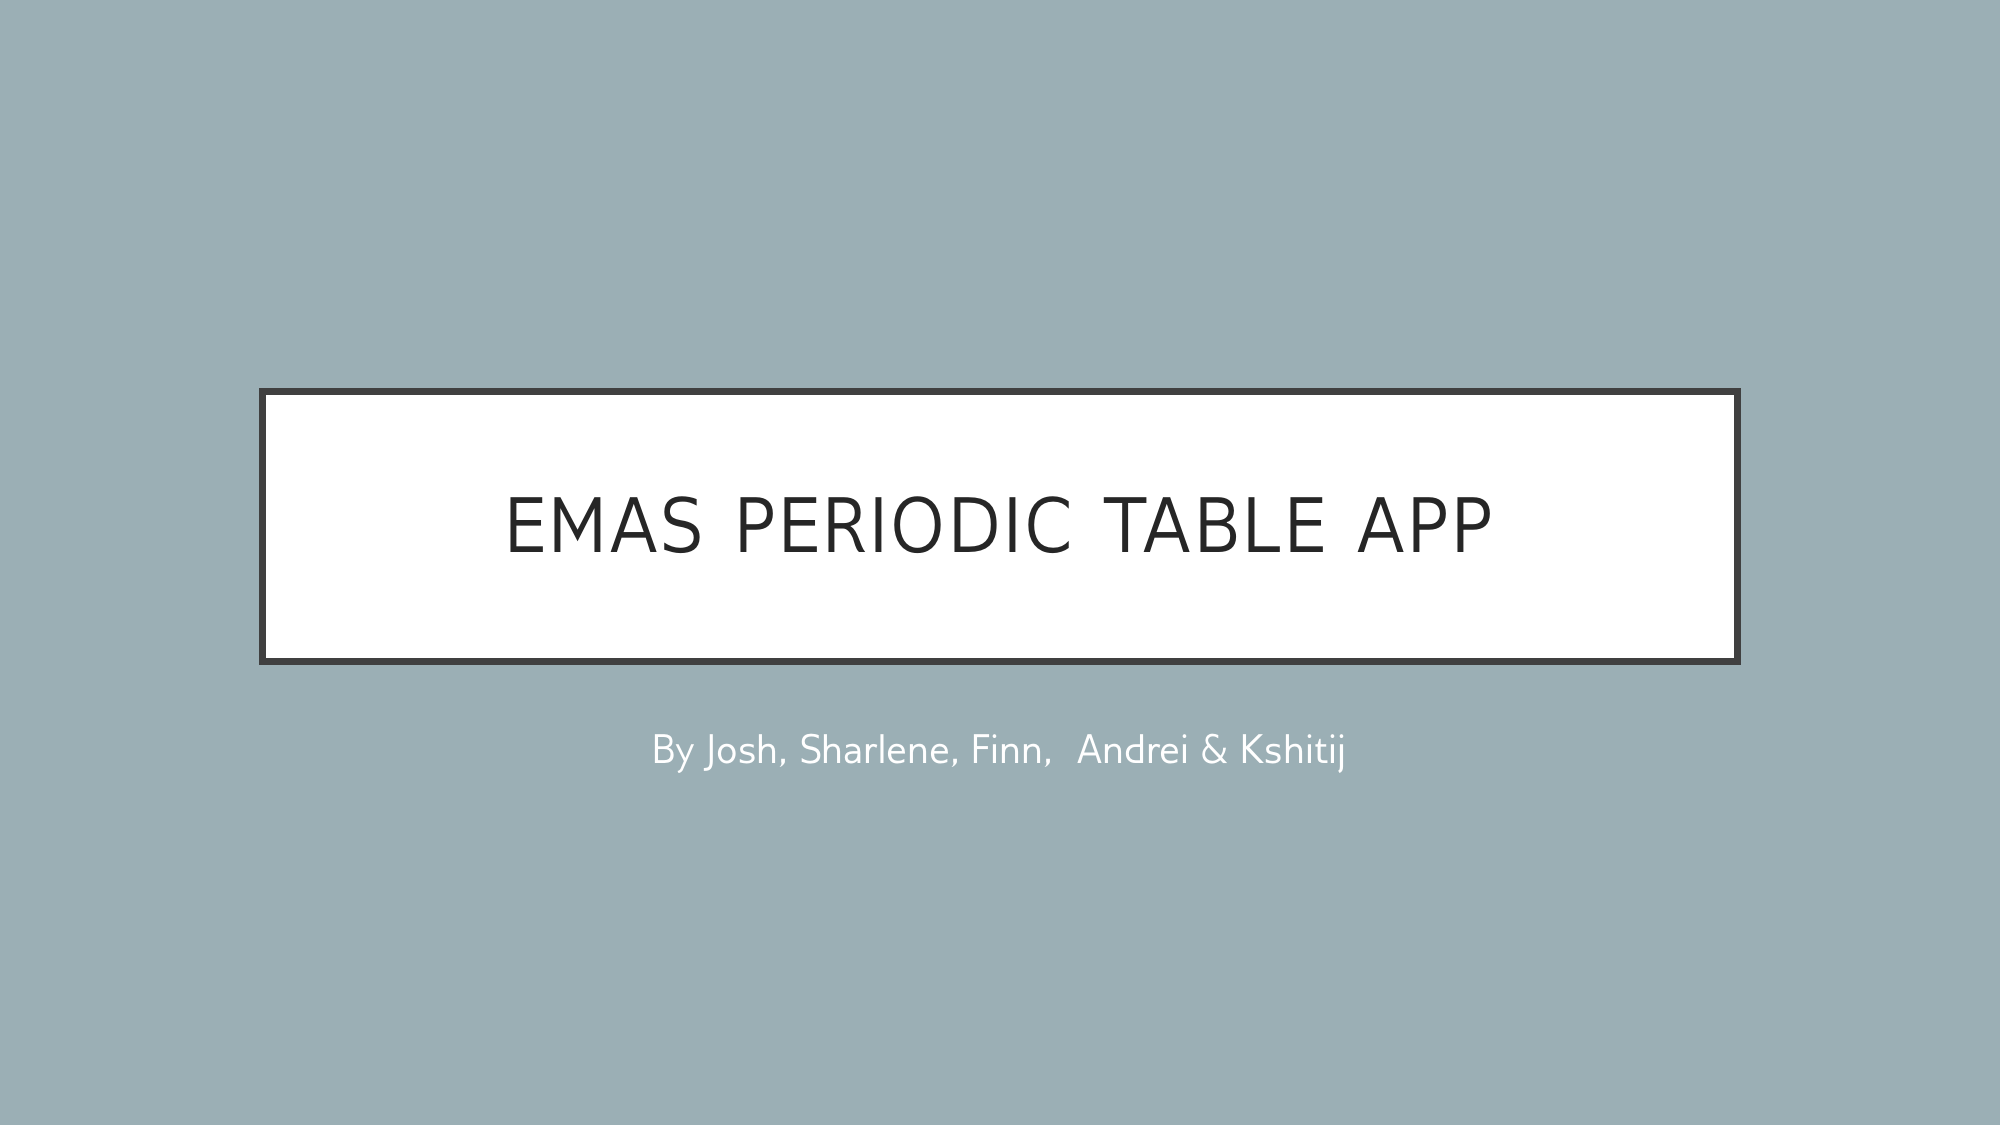

# EMAS PERIODIC TABLE APP
By Josh, Sharlene, Finn,  Andrei & Kshitij